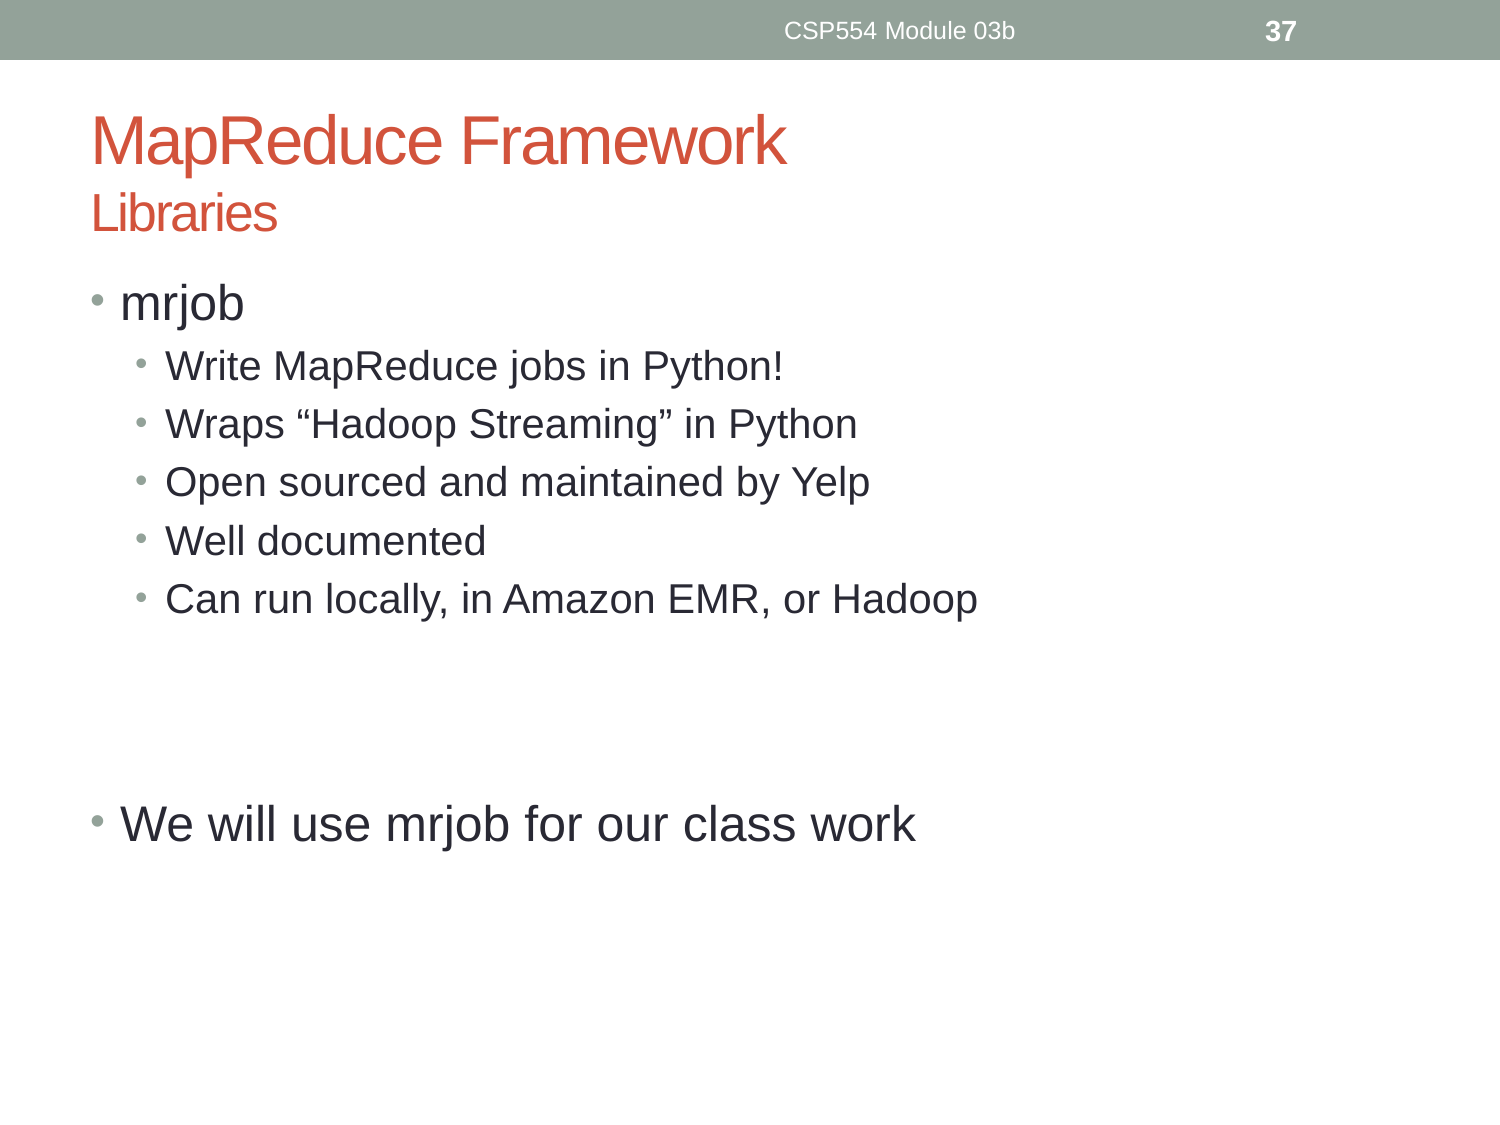

CSP554 Module 03b
37
# MapReduce Framework Libraries
mrjob
Write MapReduce jobs in Python!
Wraps “Hadoop Streaming” in Python
Open sourced and maintained by Yelp
Well documented
Can run locally, in Amazon EMR, or Hadoop

We will use mrjob for our class work